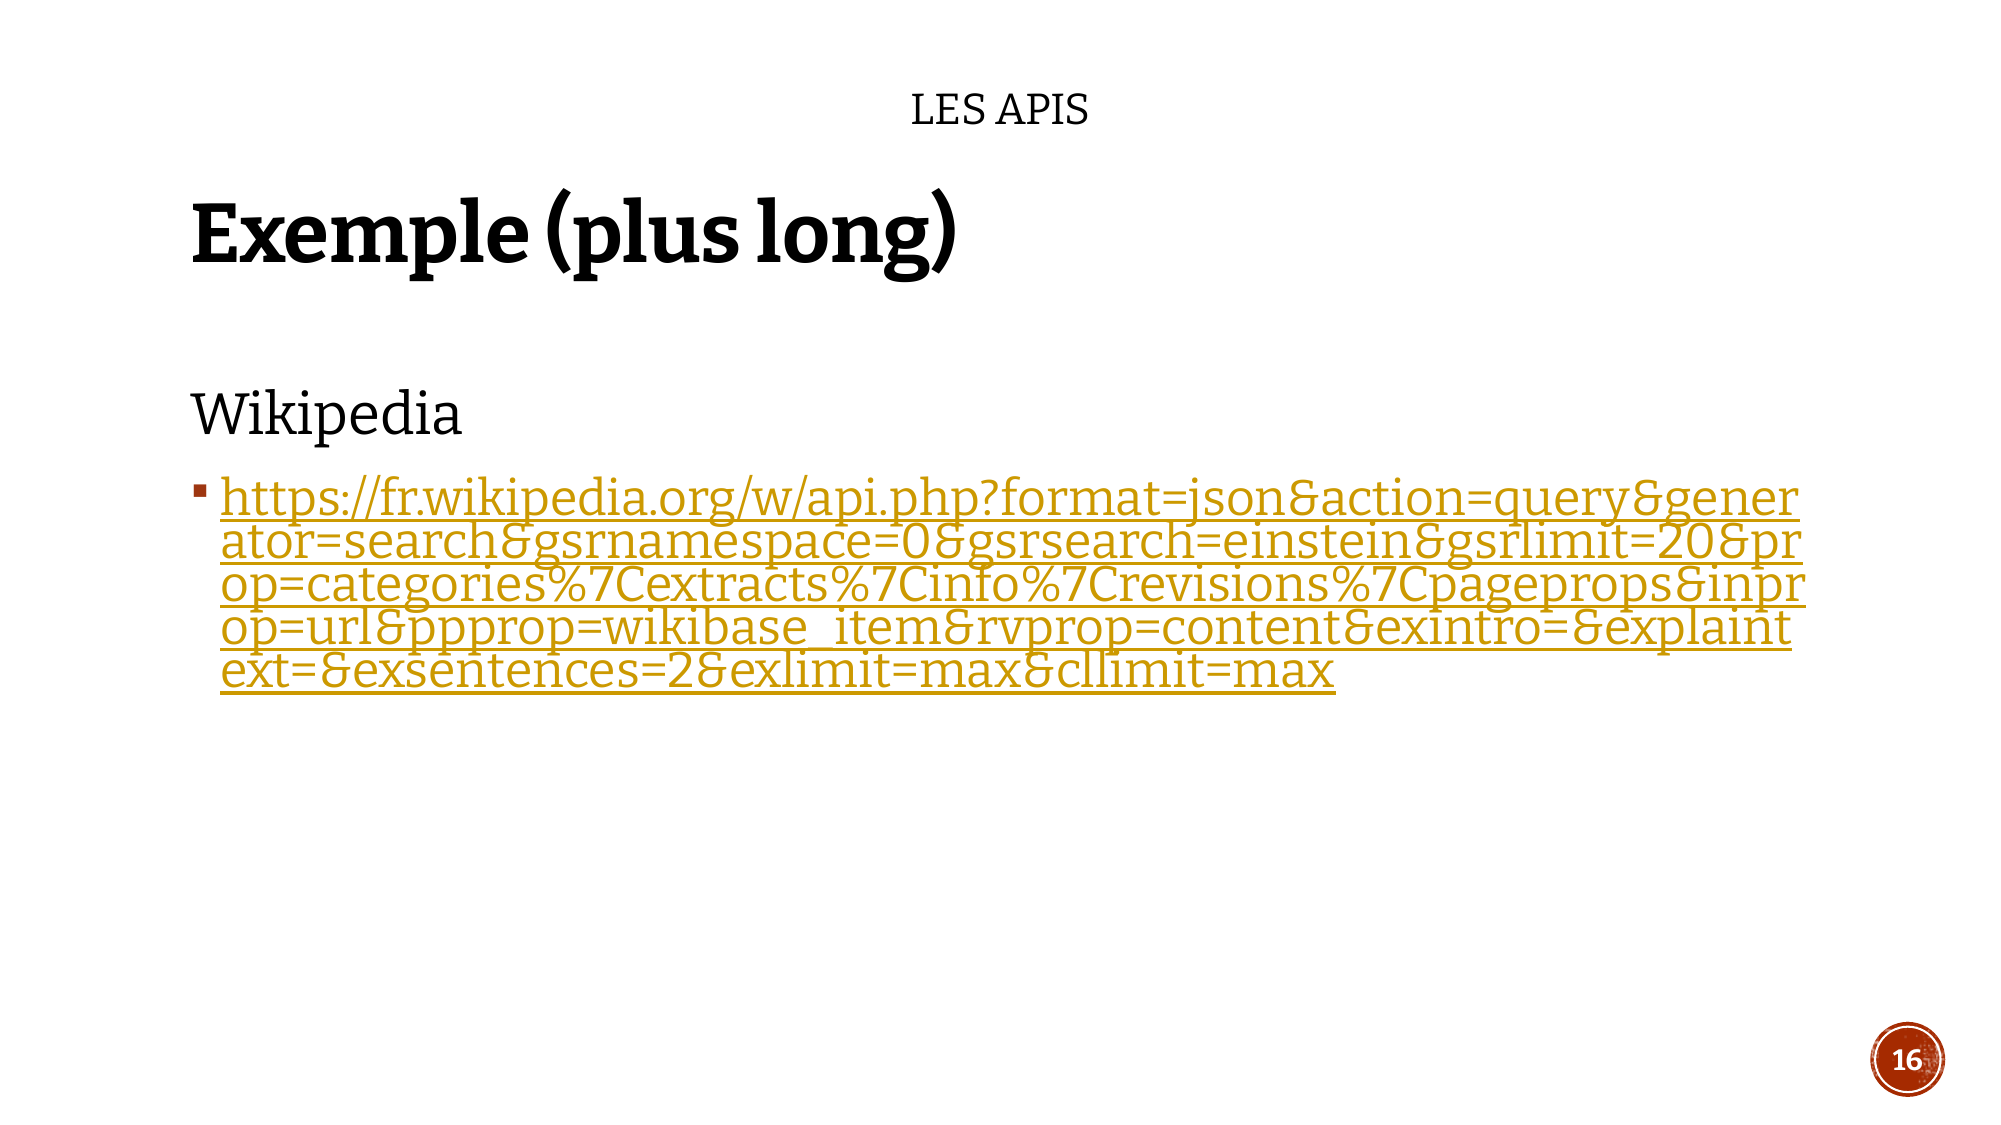

# Les APIs
Exemple (plus long)

Wikipedia
https://fr.wikipedia.org/w/api.php?format=json&action=query&generator=search&gsrnamespace=0&gsrsearch=einstein&gsrlimit=20&prop=categories%7Cextracts%7Cinfo%7Crevisions%7Cpageprops&inprop=url&ppprop=wikibase_item&rvprop=content&exintro=&explaintext=&exsentences=2&exlimit=max&cllimit=max
16